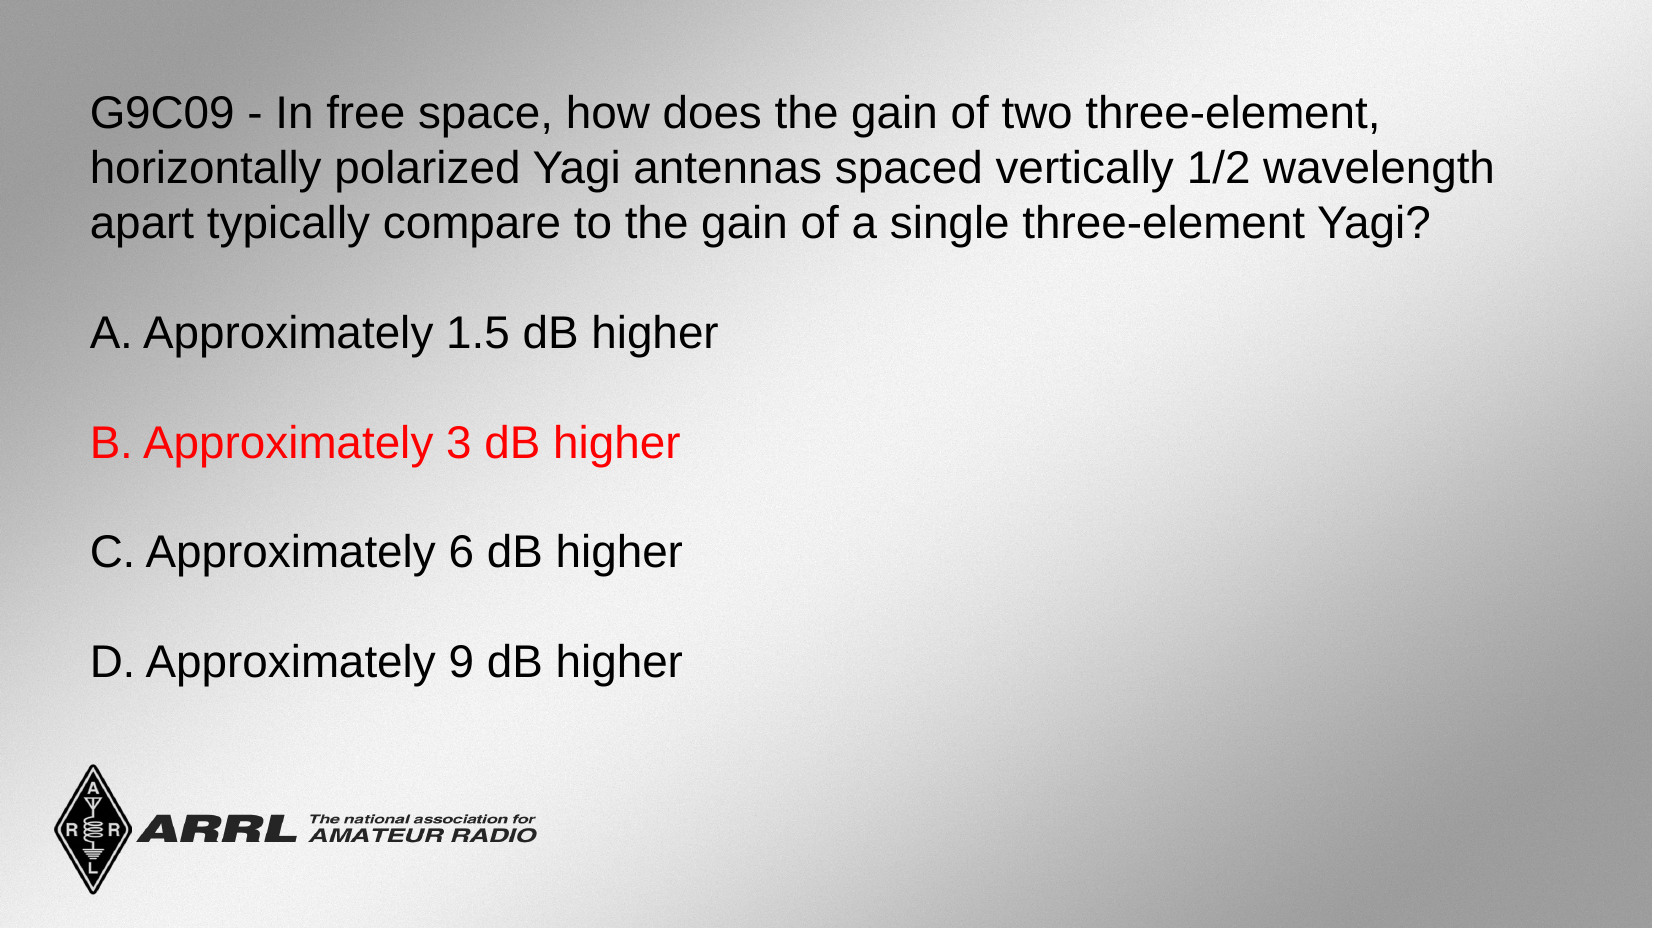

G9C09 - In free space, how does the gain of two three-element, horizontally polarized Yagi antennas spaced vertically 1/2 wavelength apart typically compare to the gain of a single three-element Yagi?

A. Approximately 1.5 dB higher

B. Approximately 3 dB higher

C. Approximately 6 dB higher

D. Approximately 9 dB higher